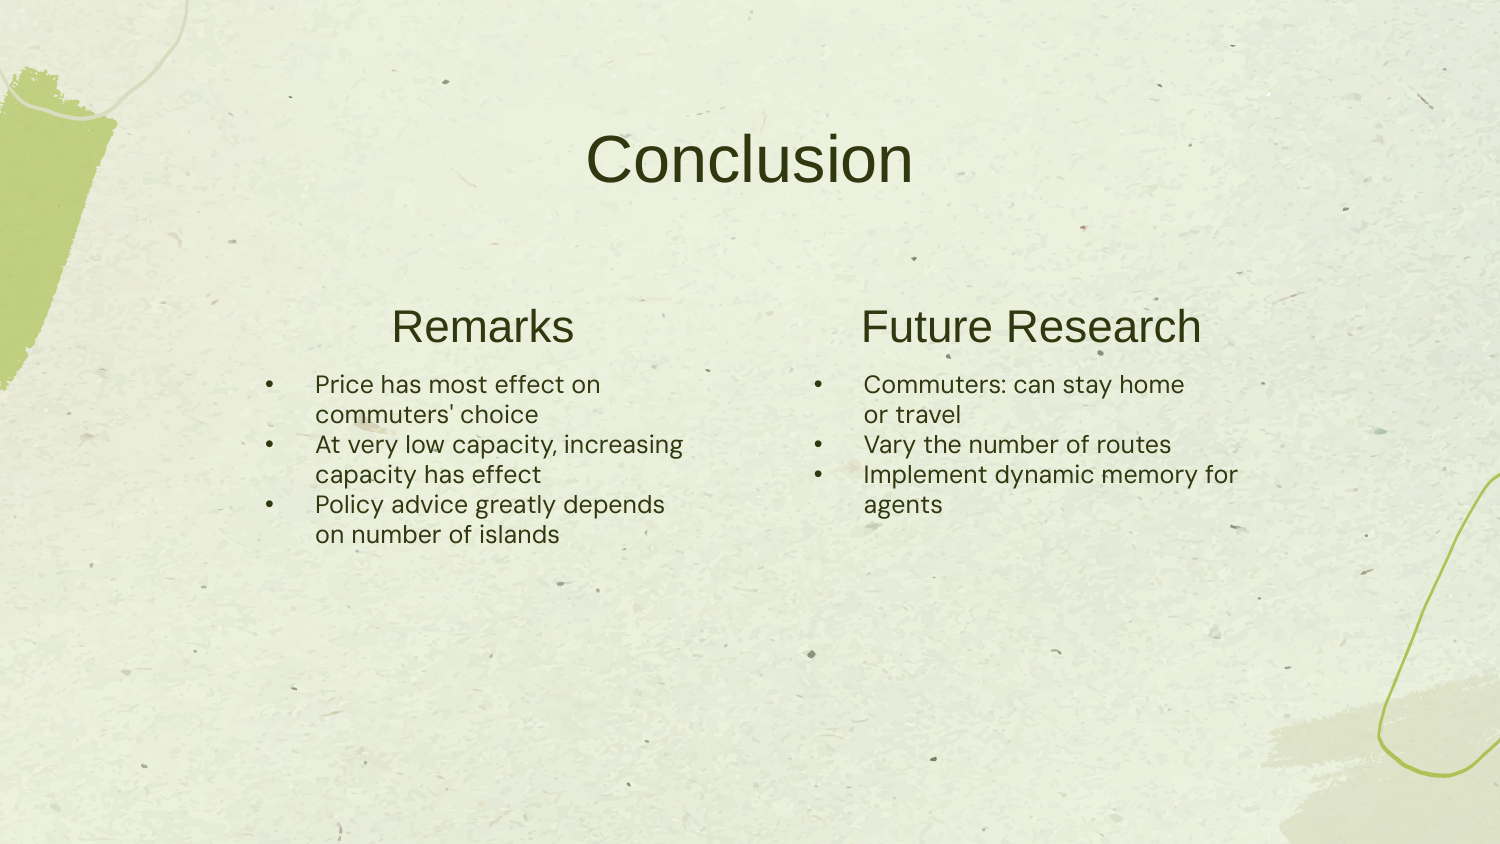

# Conclusion
Remarks
Future Research
Price has most effect on commuters' choice
At very low capacity, increasing capacity has effect
Policy advice greatly depends on number of islands

Commuters: can stay home or travel
Vary the number of routes
Implement dynamic memory for  agents